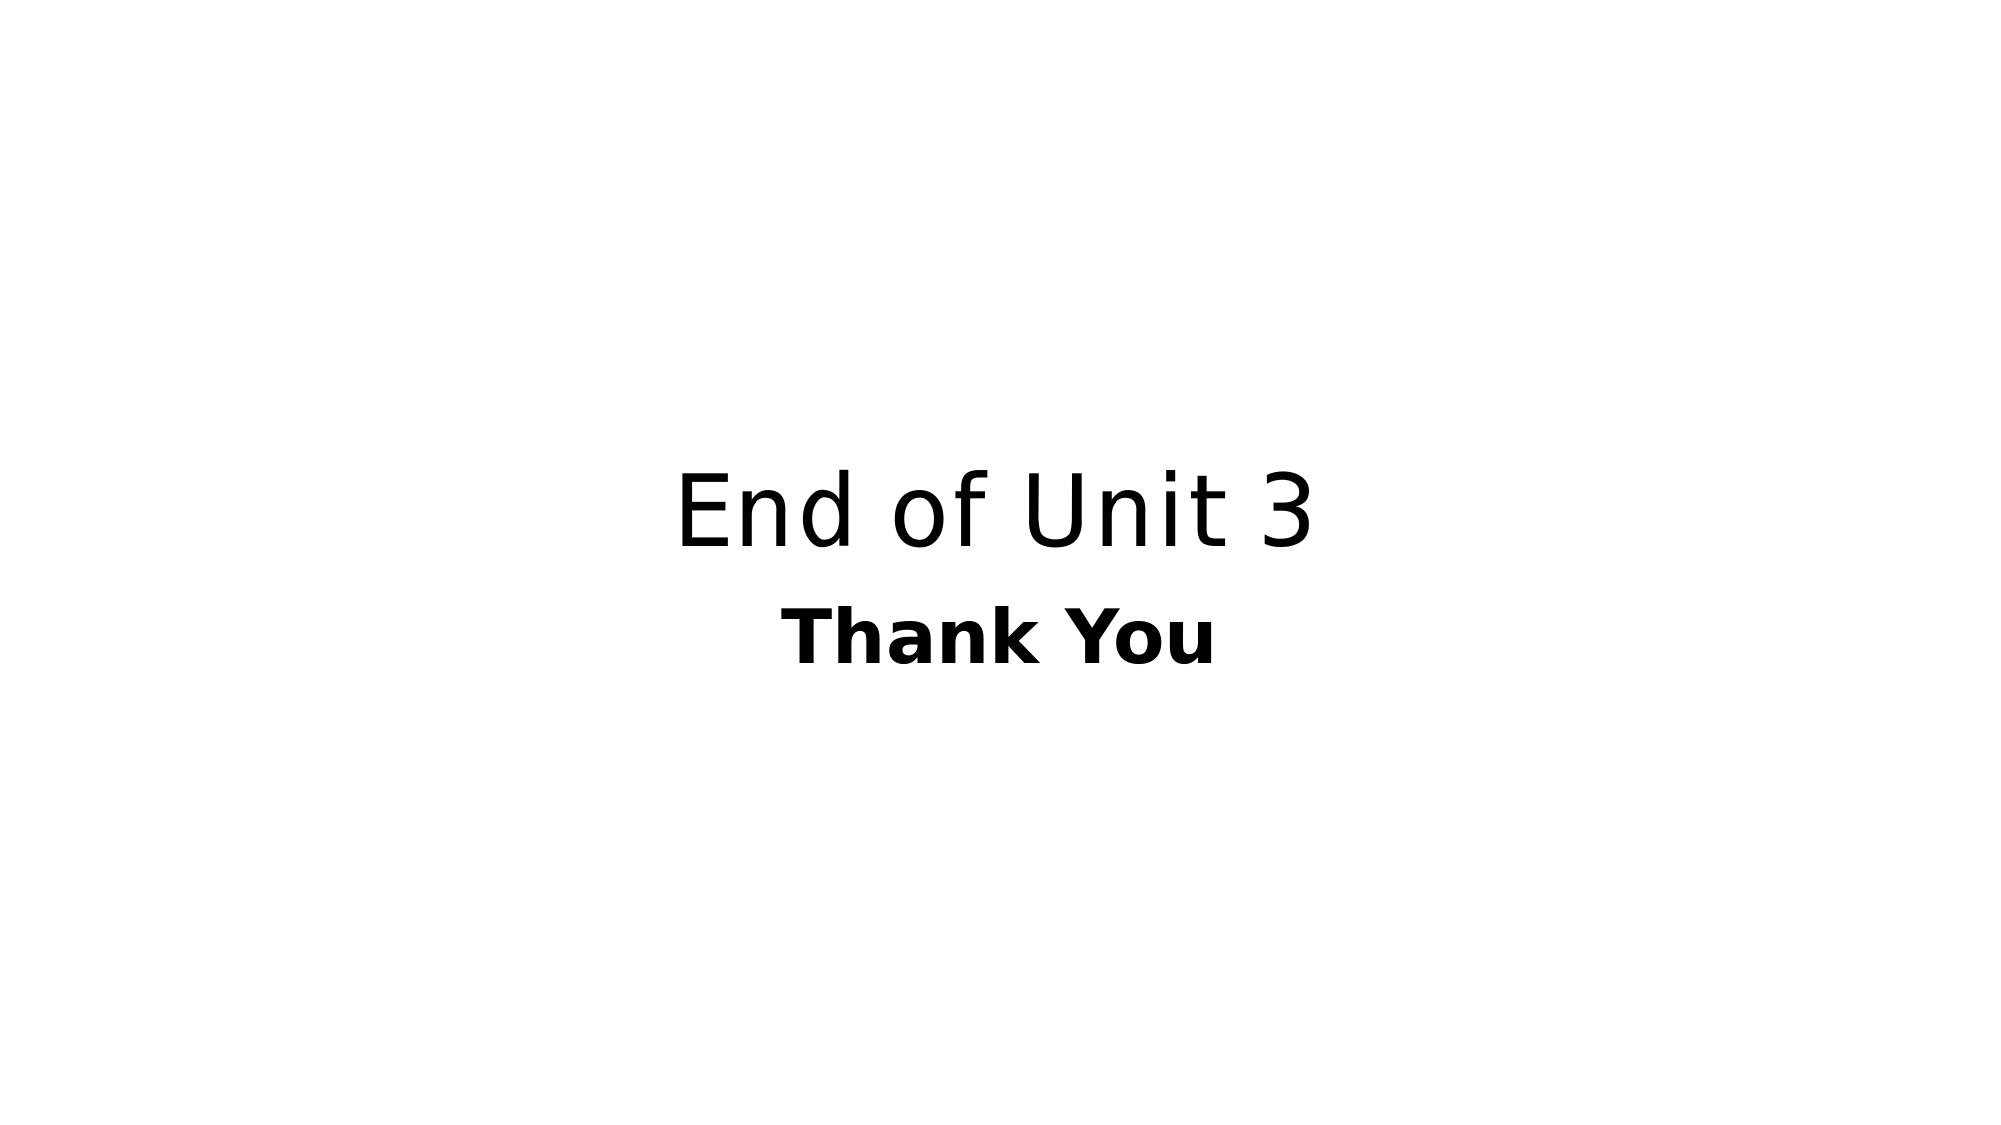

# End of Unit 3
Thank You